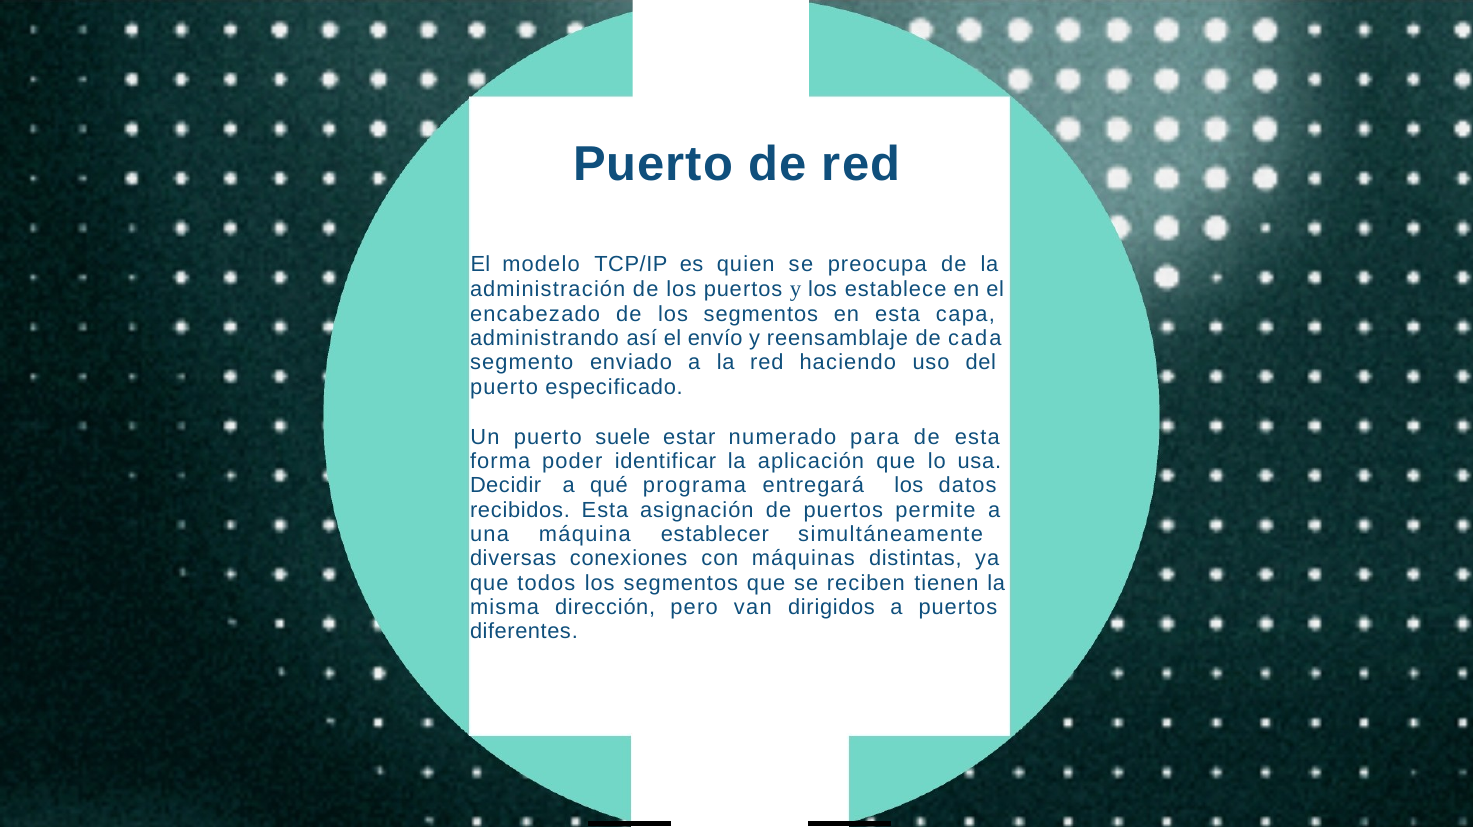

# Puerto de red
El modelo TCP/IP es quien se preocupa de la  administración de los puertos y los establece en el  encabezado de los segmentos en esta capa,  administrando así el envío y reensamblaje de cada  segmento enviado a la red haciendo uso del  puerto especificado.

Un puerto suele estar numerado para de esta  forma poder identificar la aplicación que lo usa.  Decidir a qué programa entregará  los datos  recibidos. Esta asignación de puertos permite a  una máquina establecer simultáneamente  diversas conexiones con máquinas distintas, ya  que todos los segmentos que se reciben tienen la  misma dirección, pero van dirigidos a puertos  diferentes.